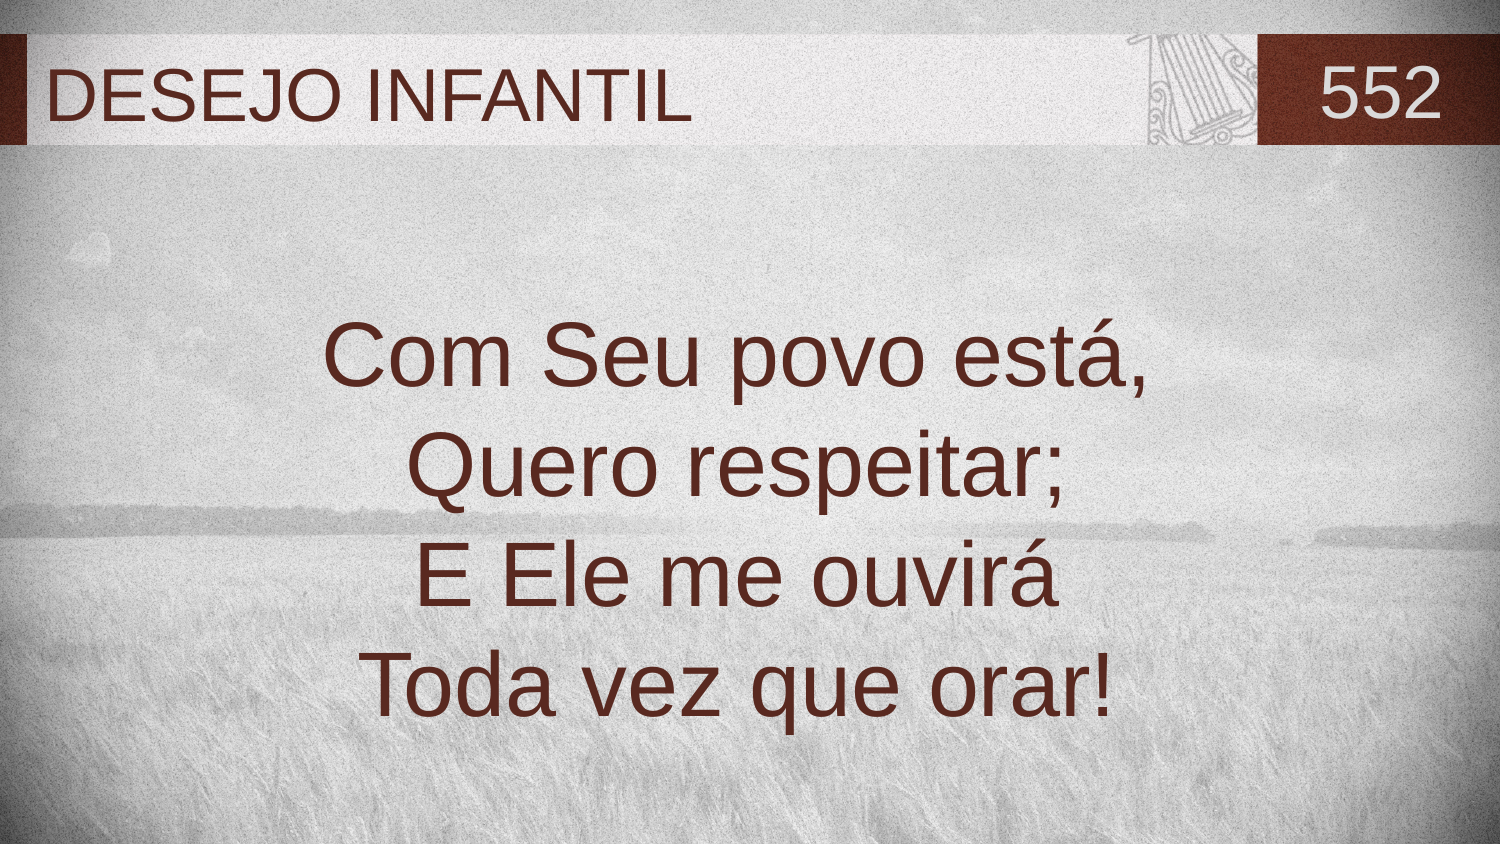

# DESEJO INFANTIL
552
Com Seu povo está,
Quero respeitar;
E Ele me ouvirá
Toda vez que orar!